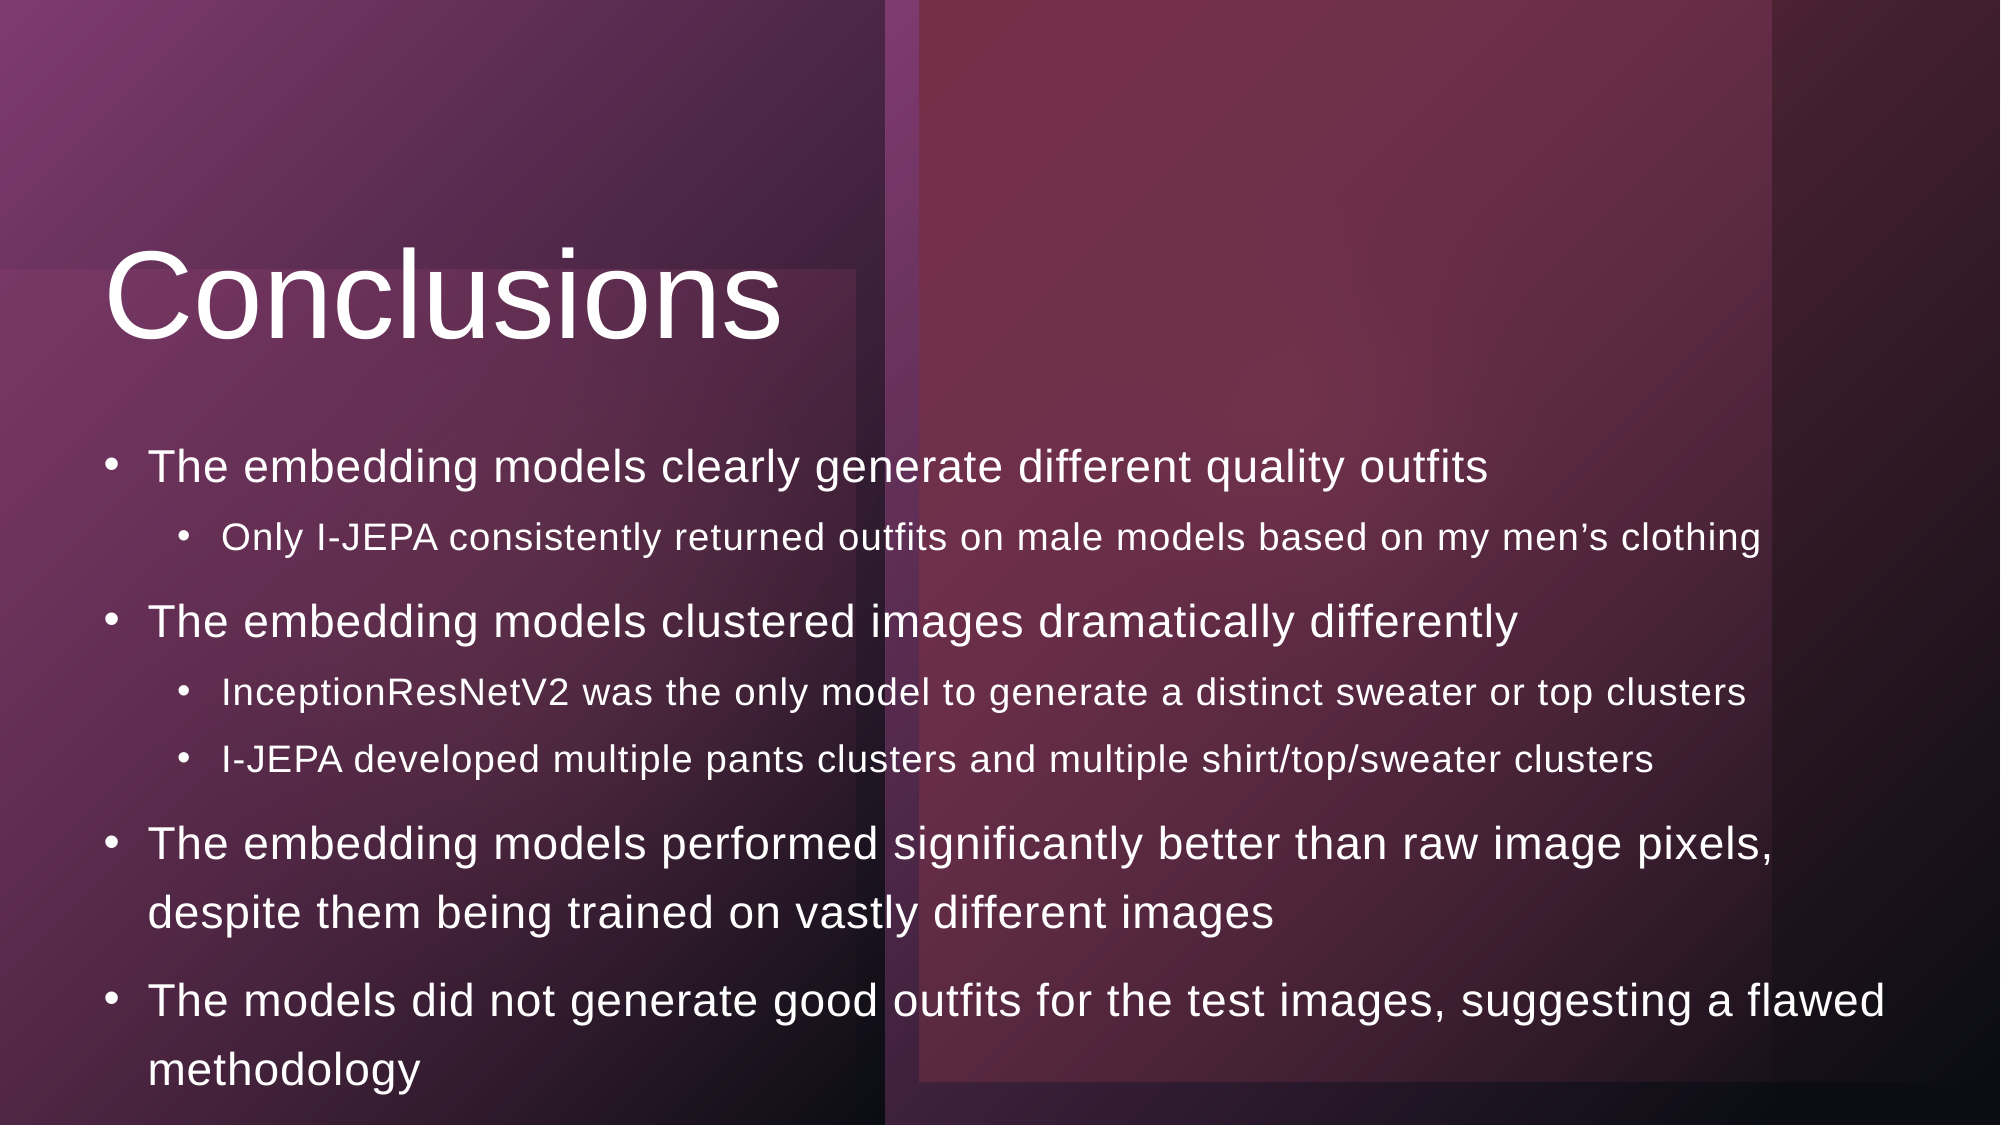

# Conclusions
The embedding models clearly generate different quality outfits
Only I-JEPA consistently returned outfits on male models based on my men’s clothing
The embedding models clustered images dramatically differently
InceptionResNetV2 was the only model to generate a distinct sweater or top clusters
I-JEPA developed multiple pants clusters and multiple shirt/top/sweater clusters
The embedding models performed significantly better than raw image pixels, despite them being trained on vastly different images
The models did not generate good outfits for the test images, suggesting a flawed methodology